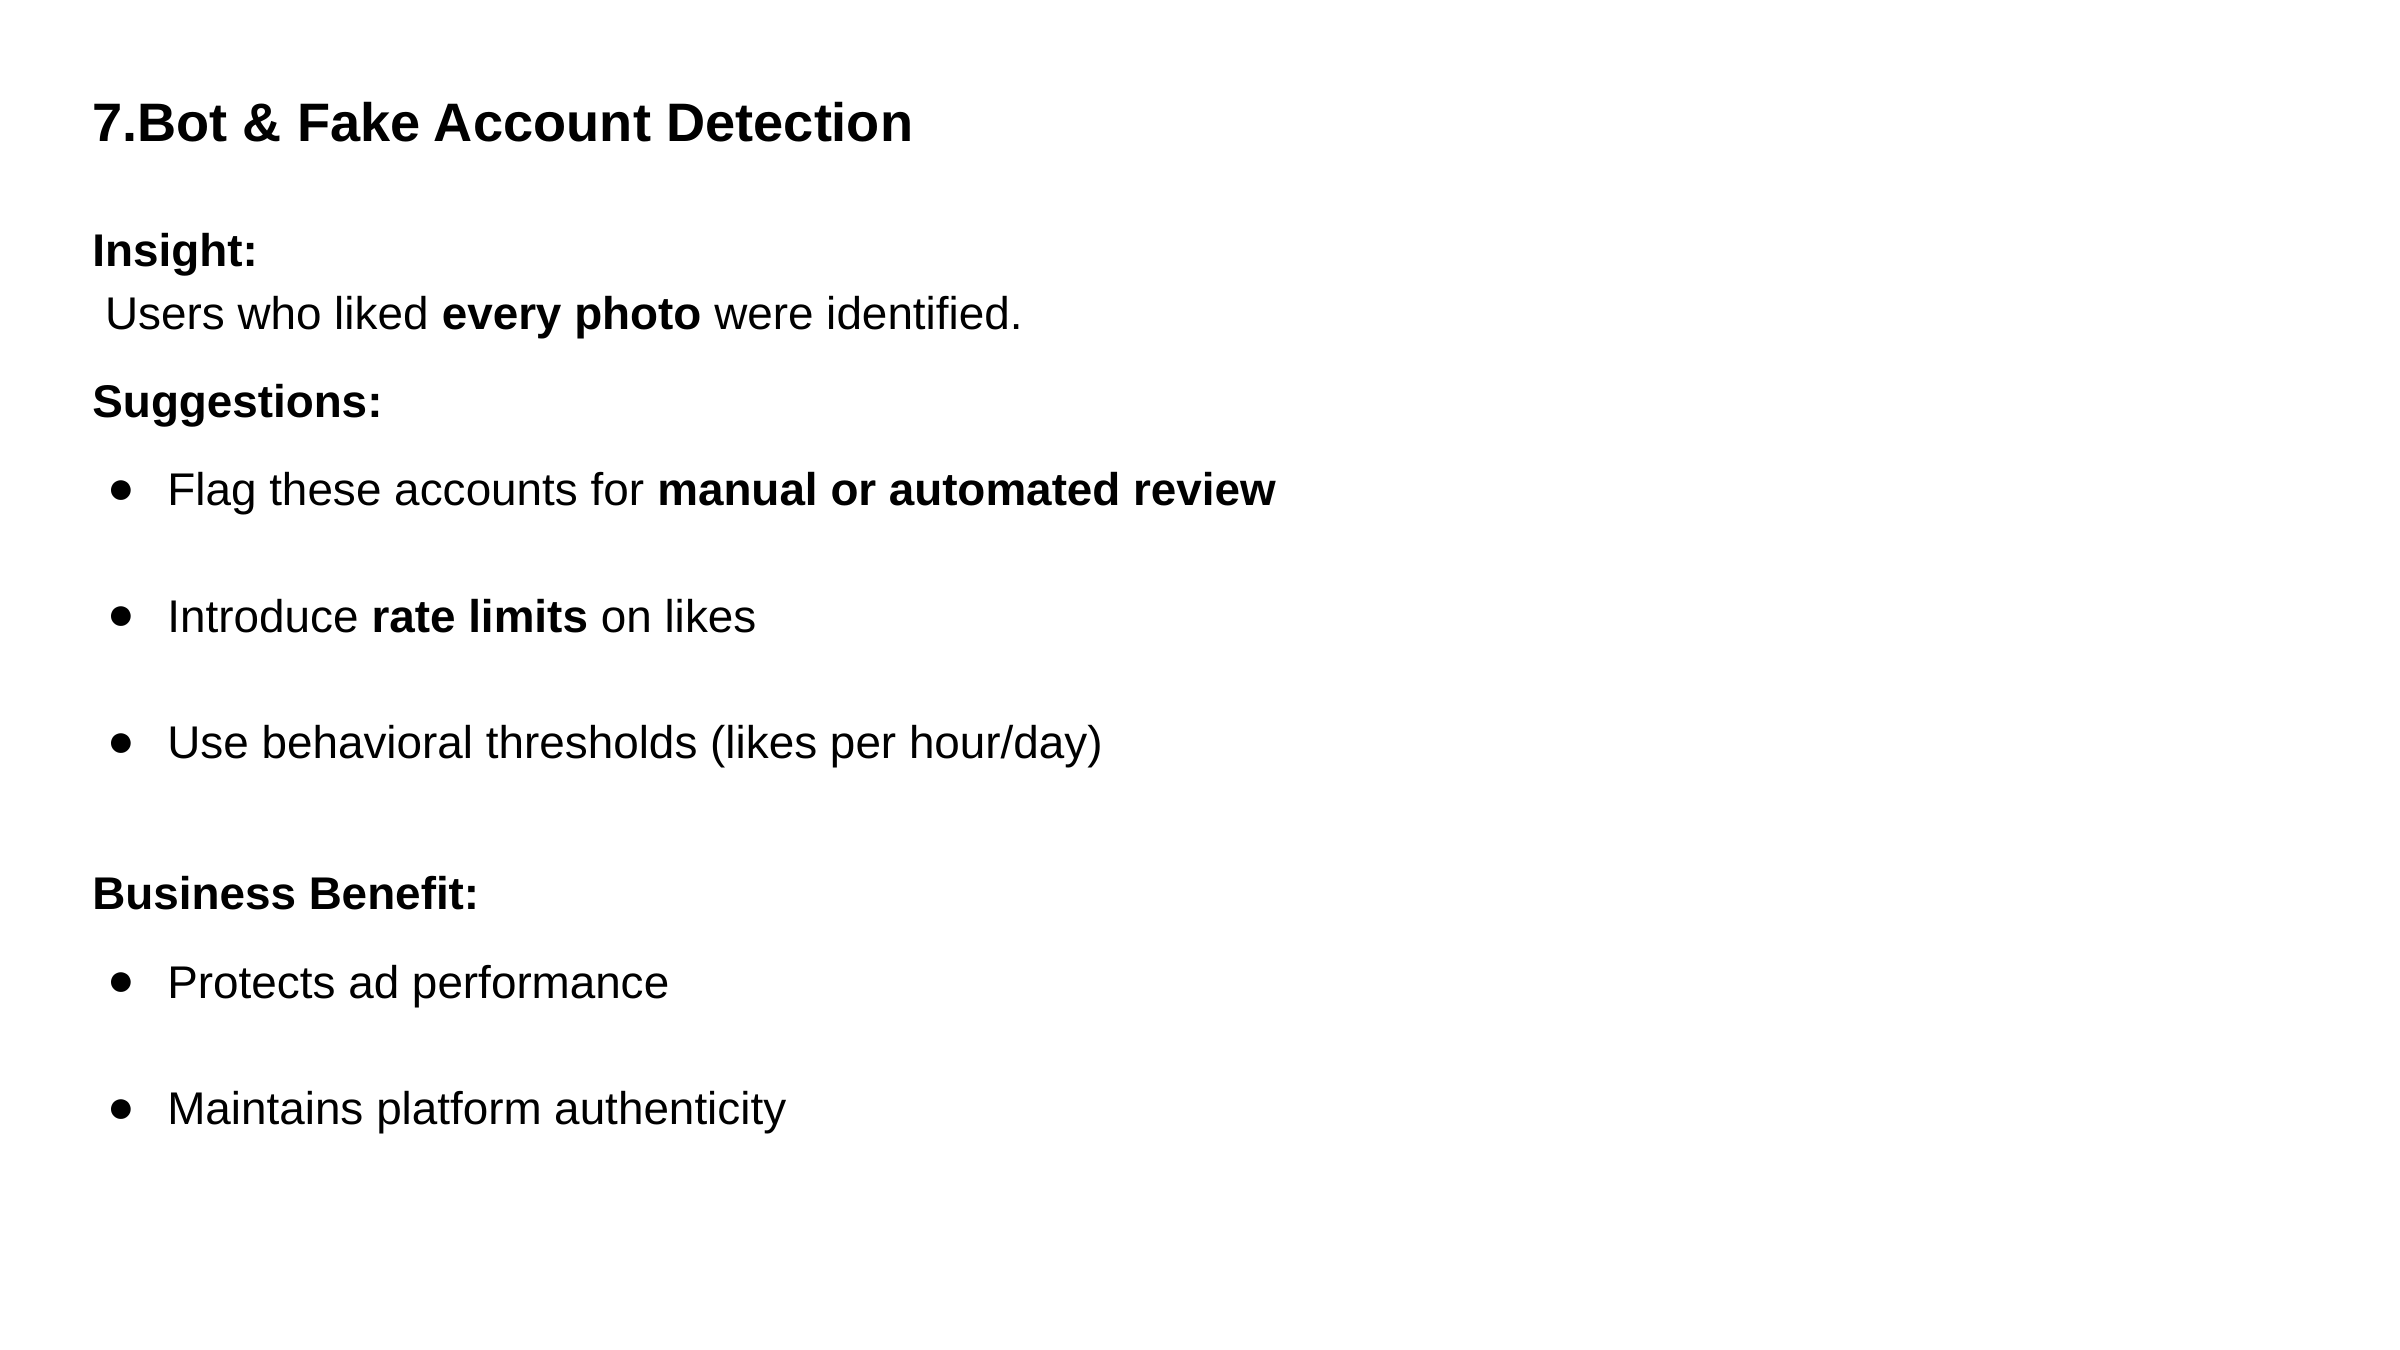

7.Bot & Fake Account Detection
Insight:
 Users who liked every photo were identified.
Suggestions:
Flag these accounts for manual or automated review
Introduce rate limits on likes
Use behavioral thresholds (likes per hour/day)
Business Benefit:
Protects ad performance
Maintains platform authenticity